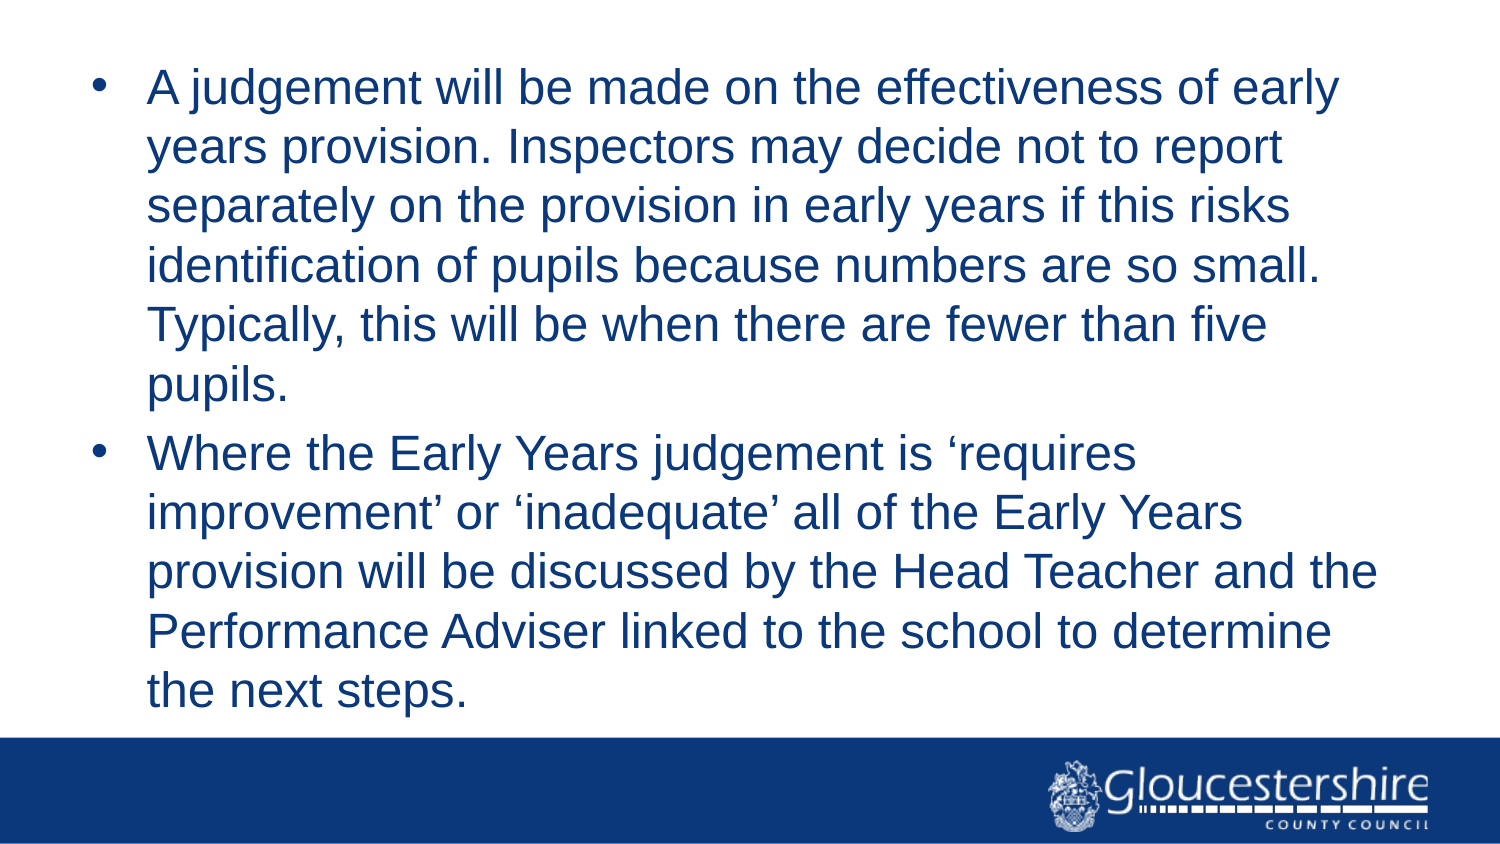

A judgement will be made on the effectiveness of early years provision. Inspectors may decide not to report separately on the provision in early years if this risks identification of pupils because numbers are so small. Typically, this will be when there are fewer than five pupils.
Where the Early Years judgement is ‘requires improvement’ or ‘inadequate’ all of the Early Years provision will be discussed by the Head Teacher and the Performance Adviser linked to the school to determine the next steps.